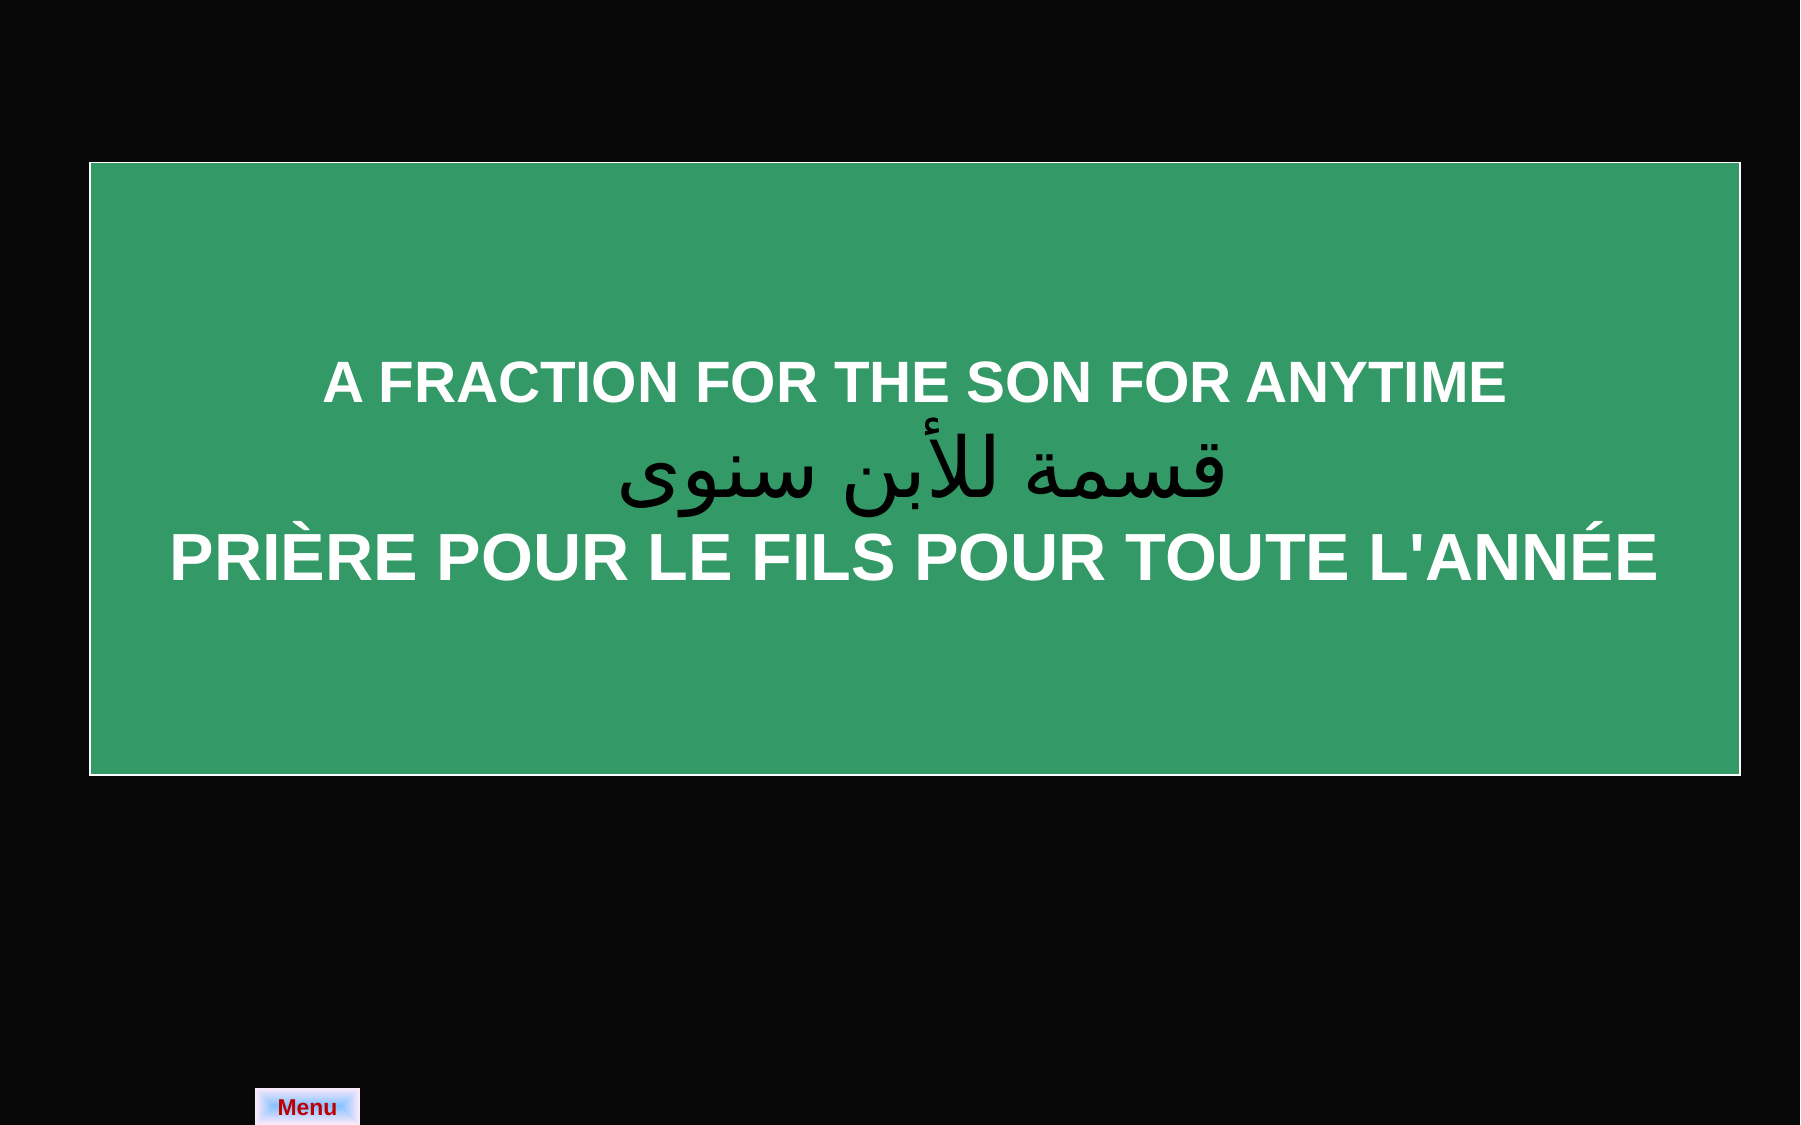

A FRACTION FOR THE SON FOR ANYTIME
 قسمة للأبن سنوى
PRIÈRE POUR LE FILS POUR TOUTE L'ANNÉE

Menu